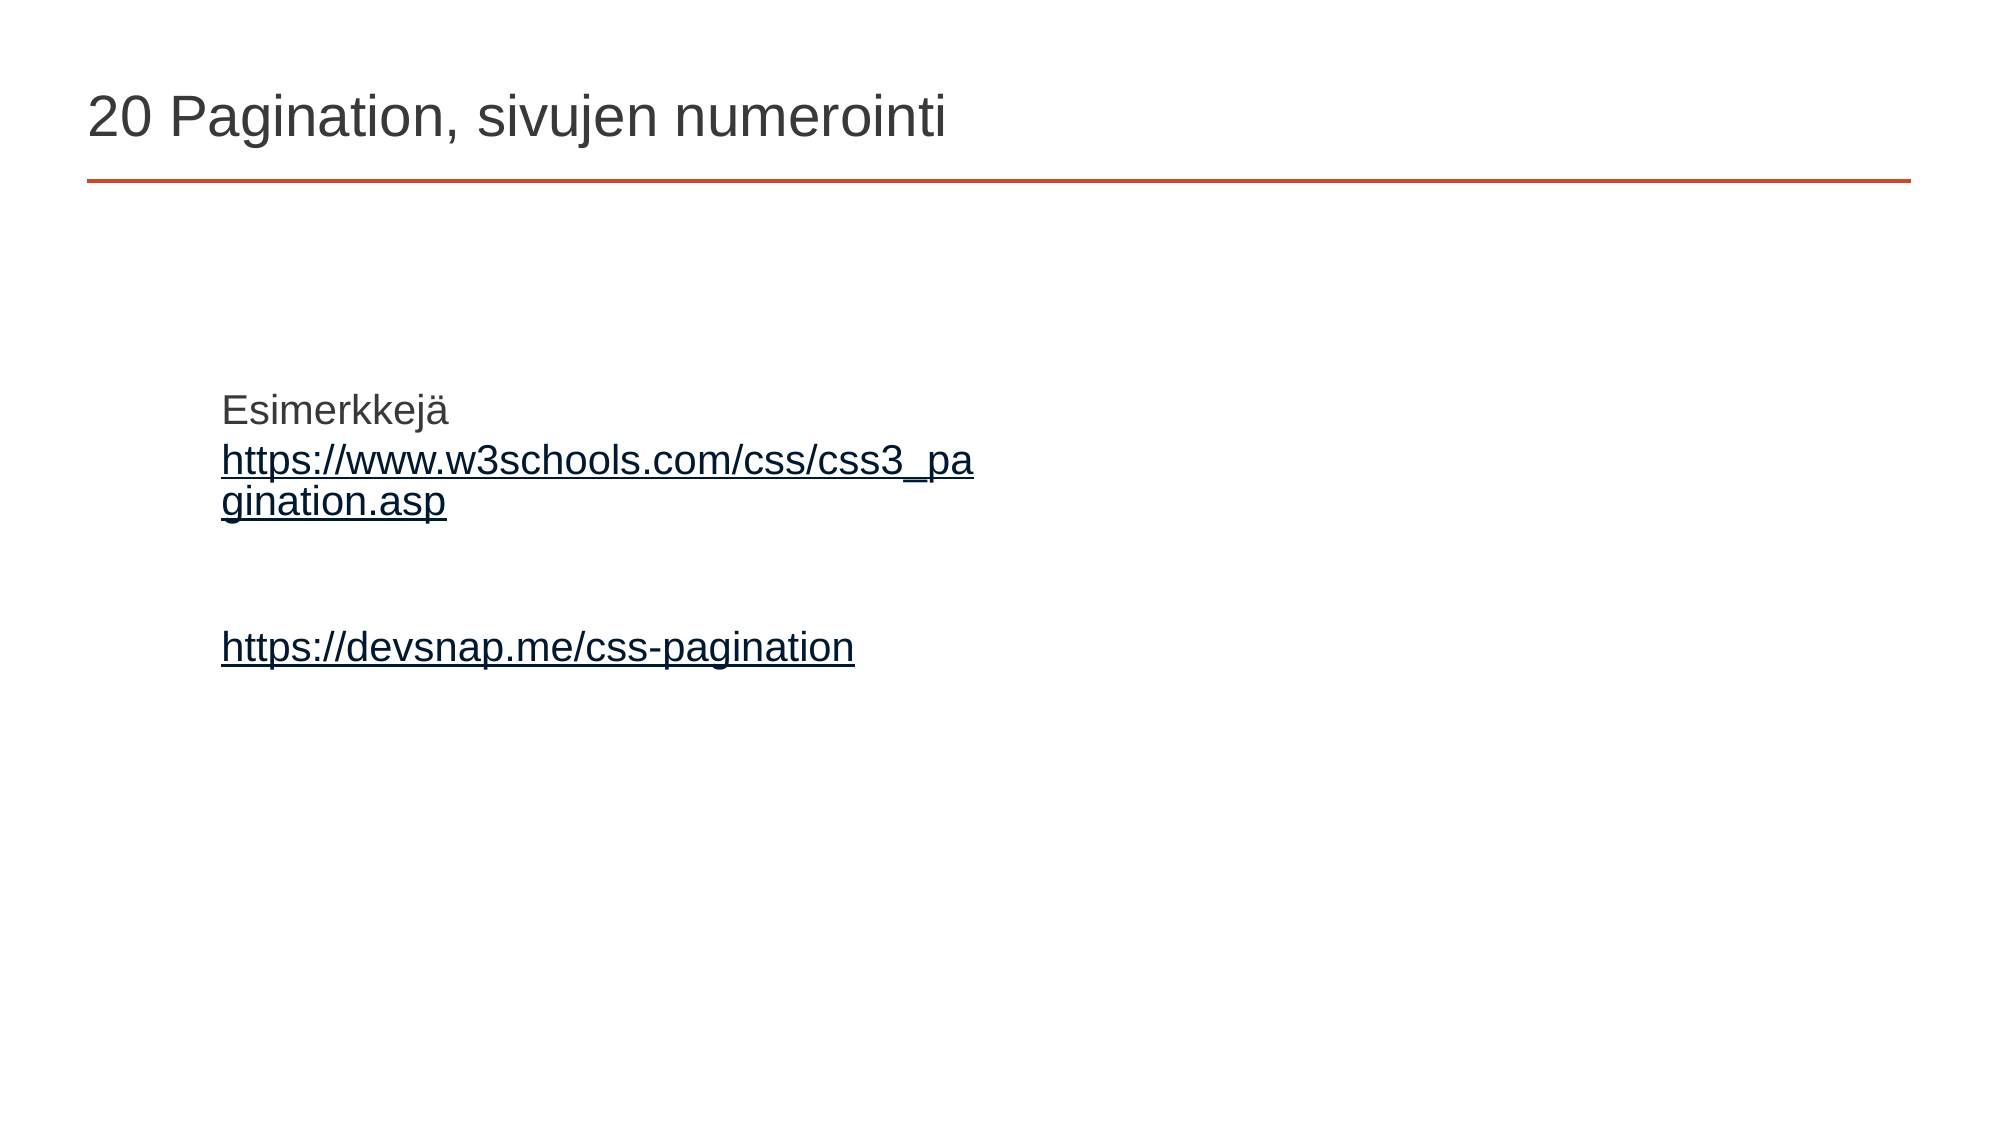

# 20 Pagination, sivujen numerointi
Esimerkkejä https://www.w3schools.com/css/css3_pagination.asp
https://devsnap.me/css-pagination